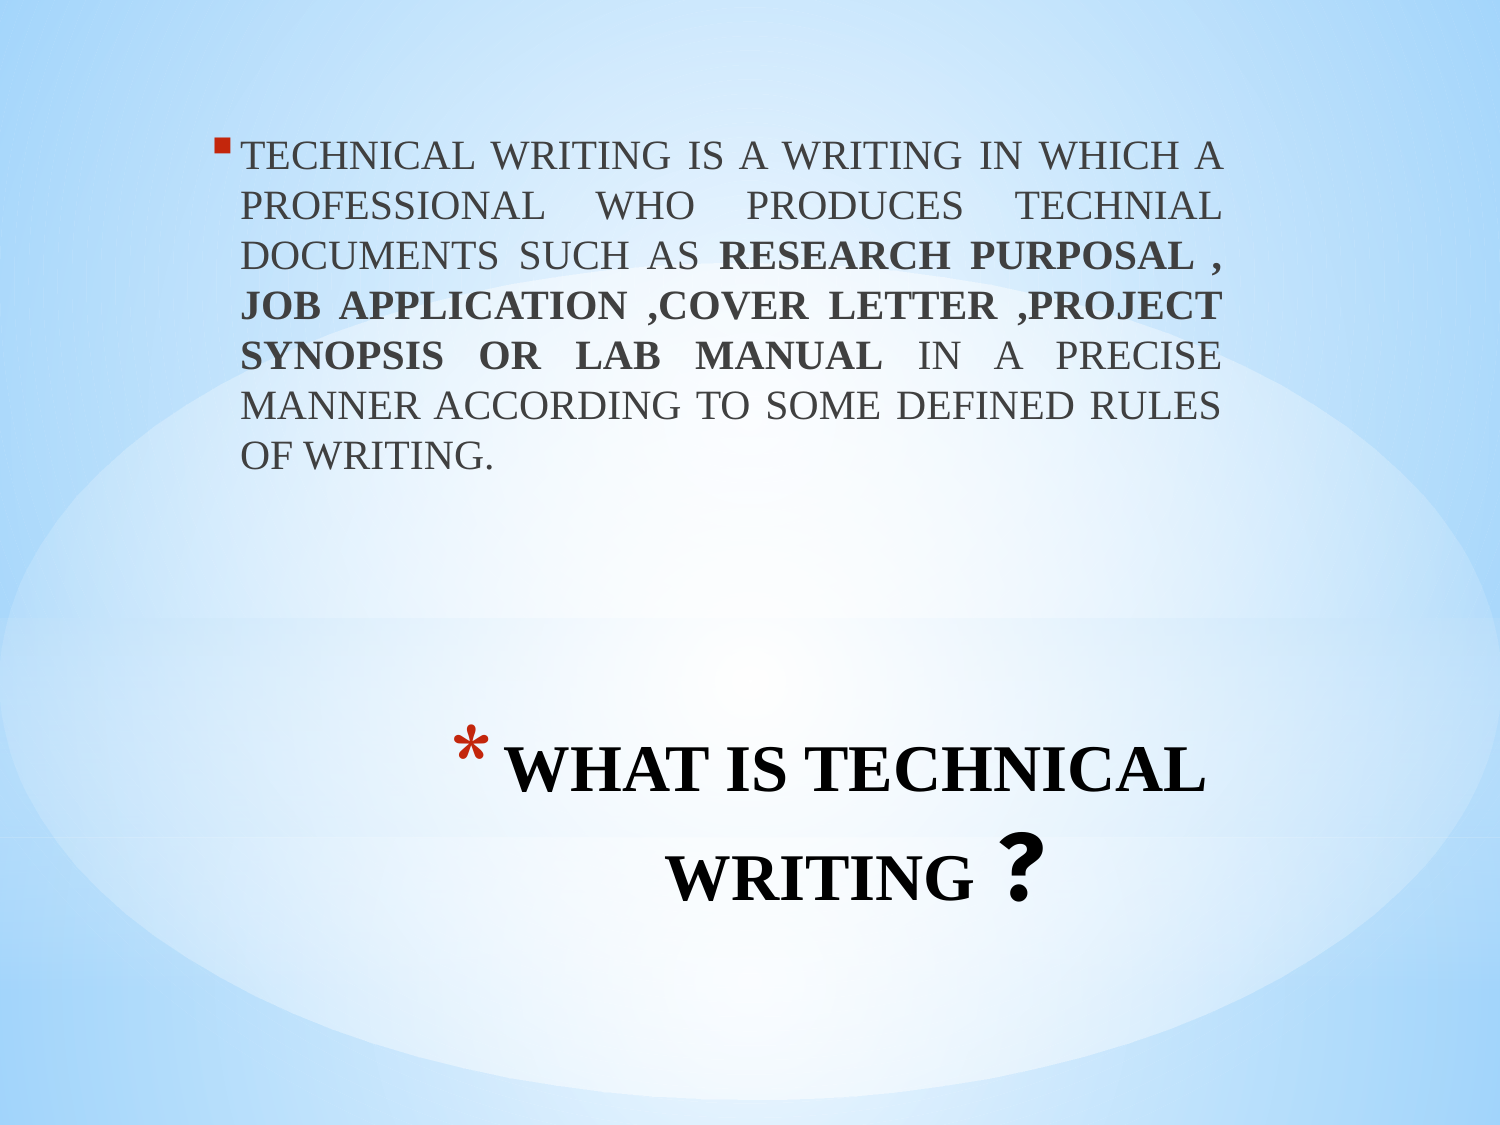

TECHNICAL WRITING IS A WRITING IN WHICH A PROFESSIONAL WHO PRODUCES TECHNIAL DOCUMENTS SUCH AS RESEARCH PURPOSAL , JOB APPLICATION ,COVER LETTER ,PROJECT SYNOPSIS OR LAB MANUAL IN A PRECISE MANNER ACCORDING TO SOME DEFINED RULES OF WRITING.

# WHAT IS TECHNICAL WRITING ?